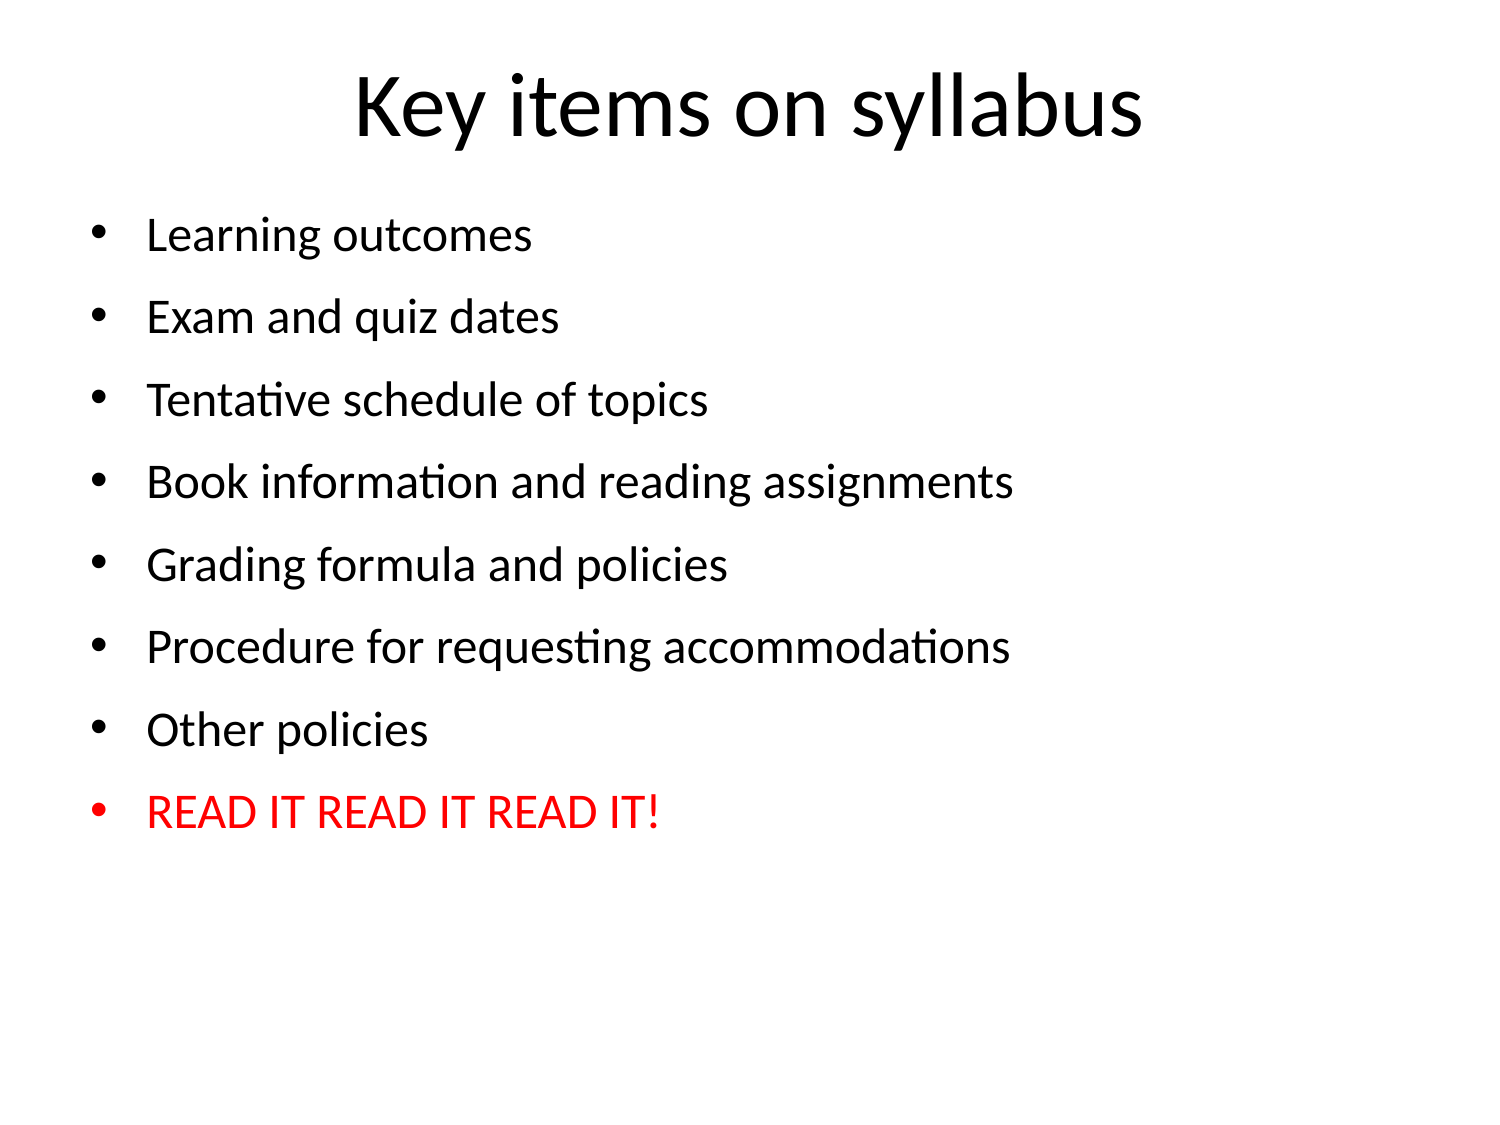

# Key items on syllabus
Learning outcomes
Exam and quiz dates
Tentative schedule of topics
Book information and reading assignments
Grading formula and policies
Procedure for requesting accommodations
Other policies
READ IT READ IT READ IT!